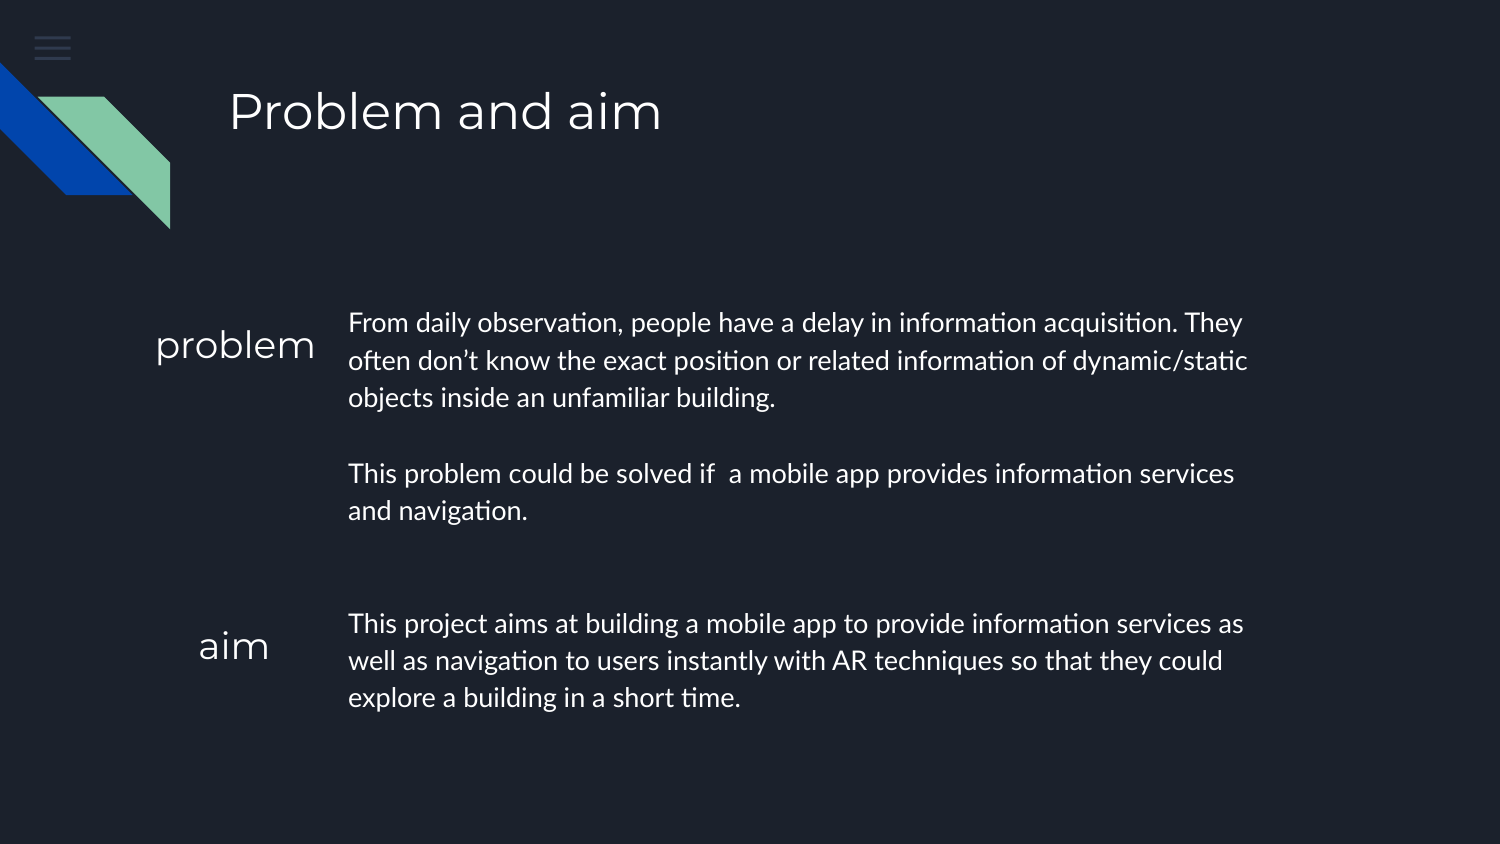

# Problem and aim
From daily observation, people have a delay in information acquisition. They often don’t know the exact position or related information of dynamic/static objects inside an unfamiliar building.
problem

This problem could be solved if  a mobile app provides information services and navigation.
This project aims at building a mobile app to provide information services as well as navigation to users instantly with AR techniques so that they could explore a building in a short time.
aim